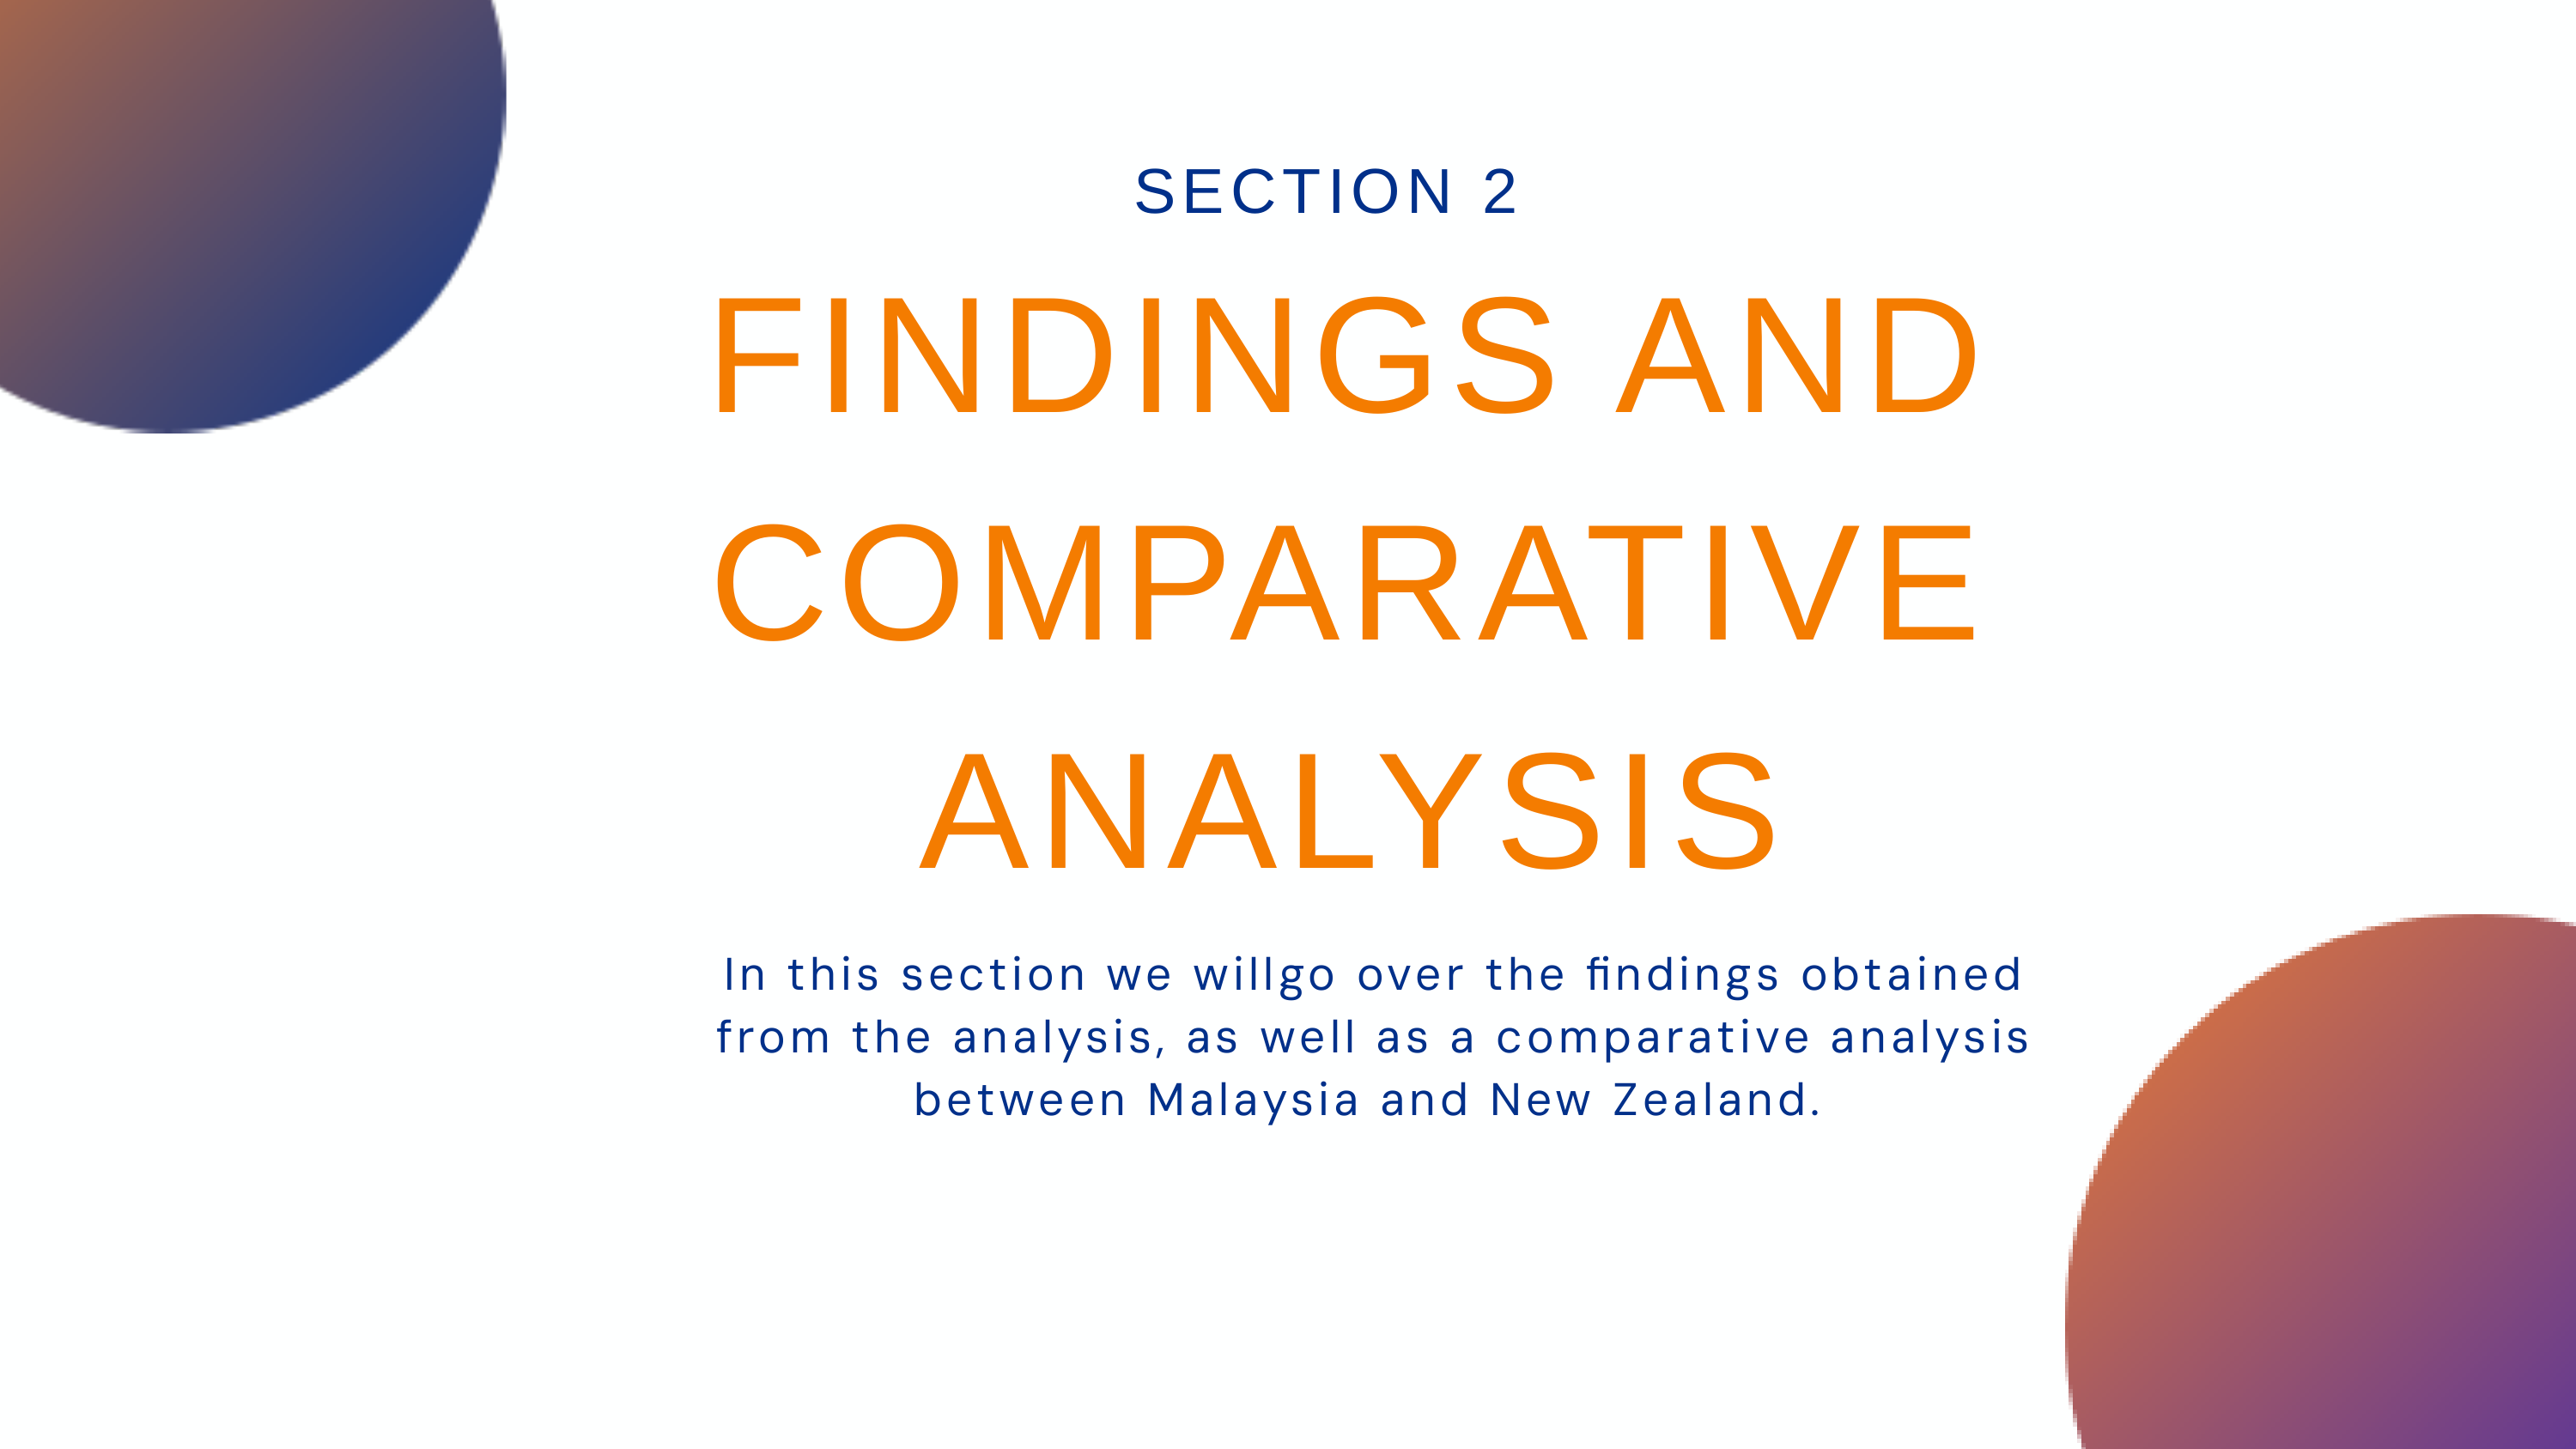

SECTION 2
FINDINGS AND COMPARATIVE ANALYSIS

In this section we willgo over the findings obtained from the analysis, as well as a comparative analysis between Malaysia and New Zealand.